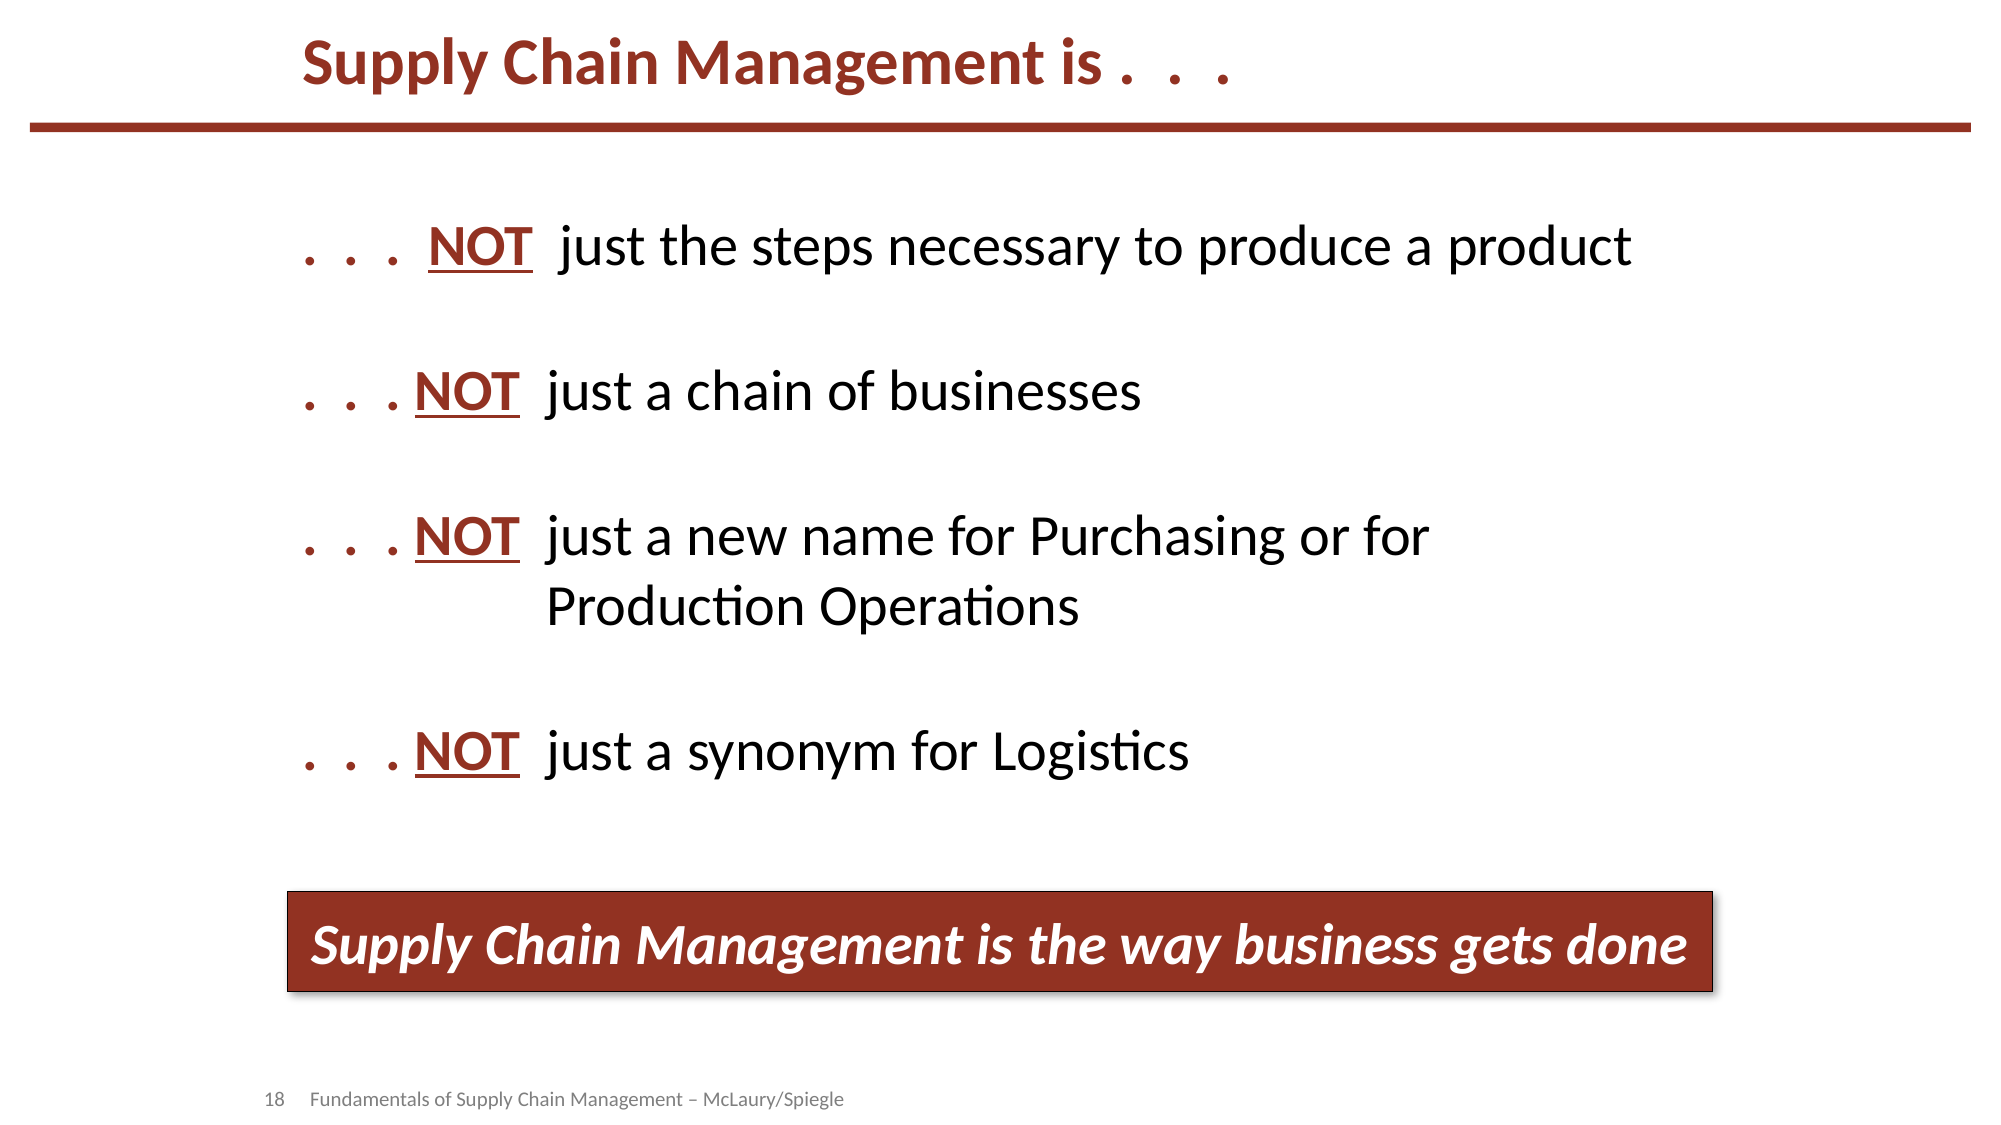

Supply Chain Management is .  .  .
.  .  .  NOT  just the steps necessary to produce a product
.  .  . NOT  just a chain of businesses
.  .  . NOT  just a new name for Purchasing or for Production Operations
.  .  . NOT  just a synonym for Logistics
Supply Chain Management is the way business gets done
18
Fundamentals of Supply Chain Management – McLaury/Spiegle